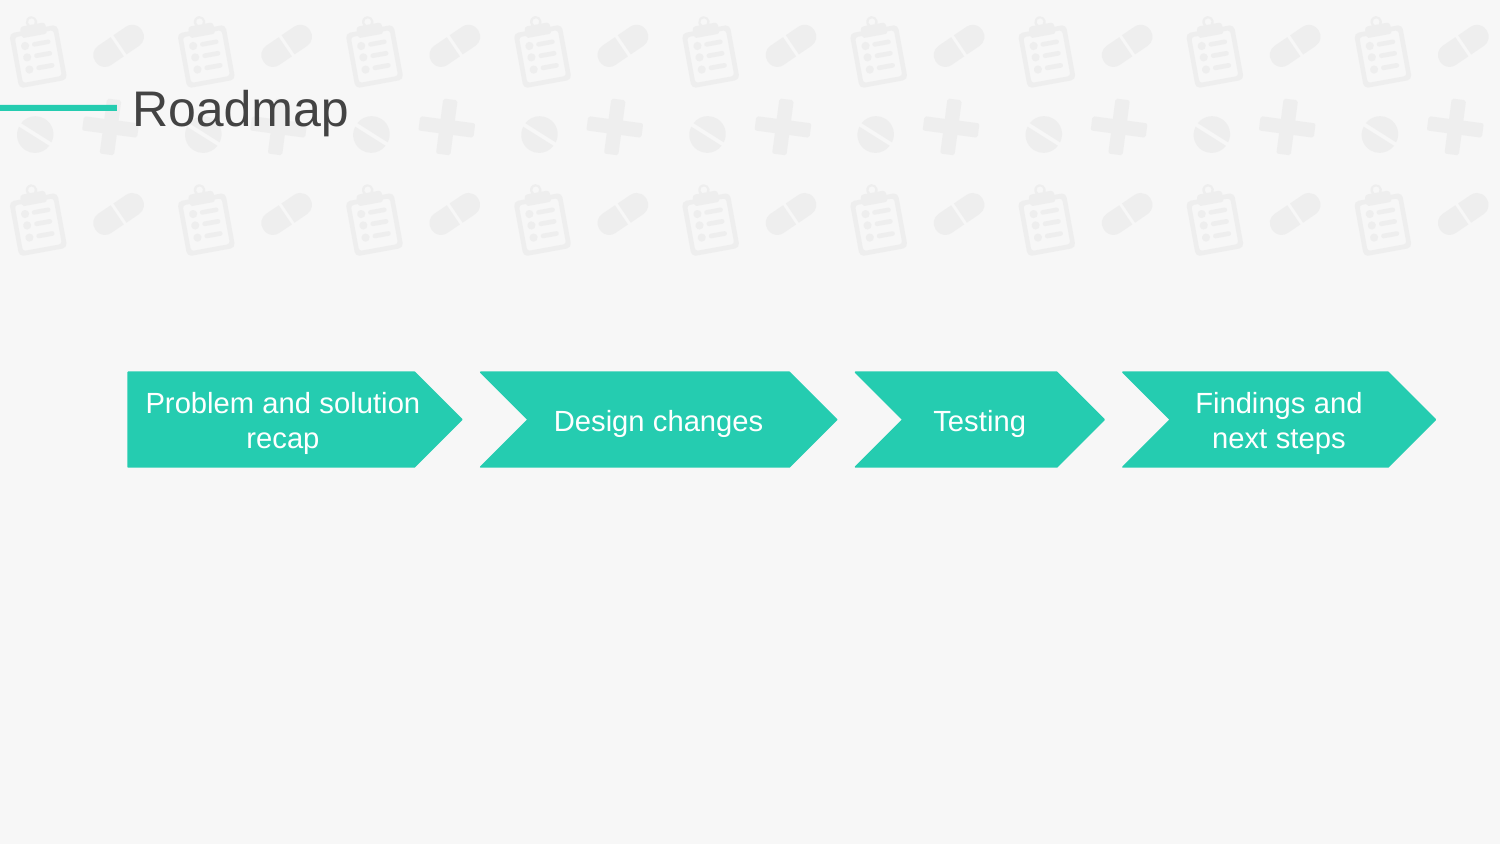

# Roadmap
Problem and solution recap
Design changes
Testing
Findings and next steps